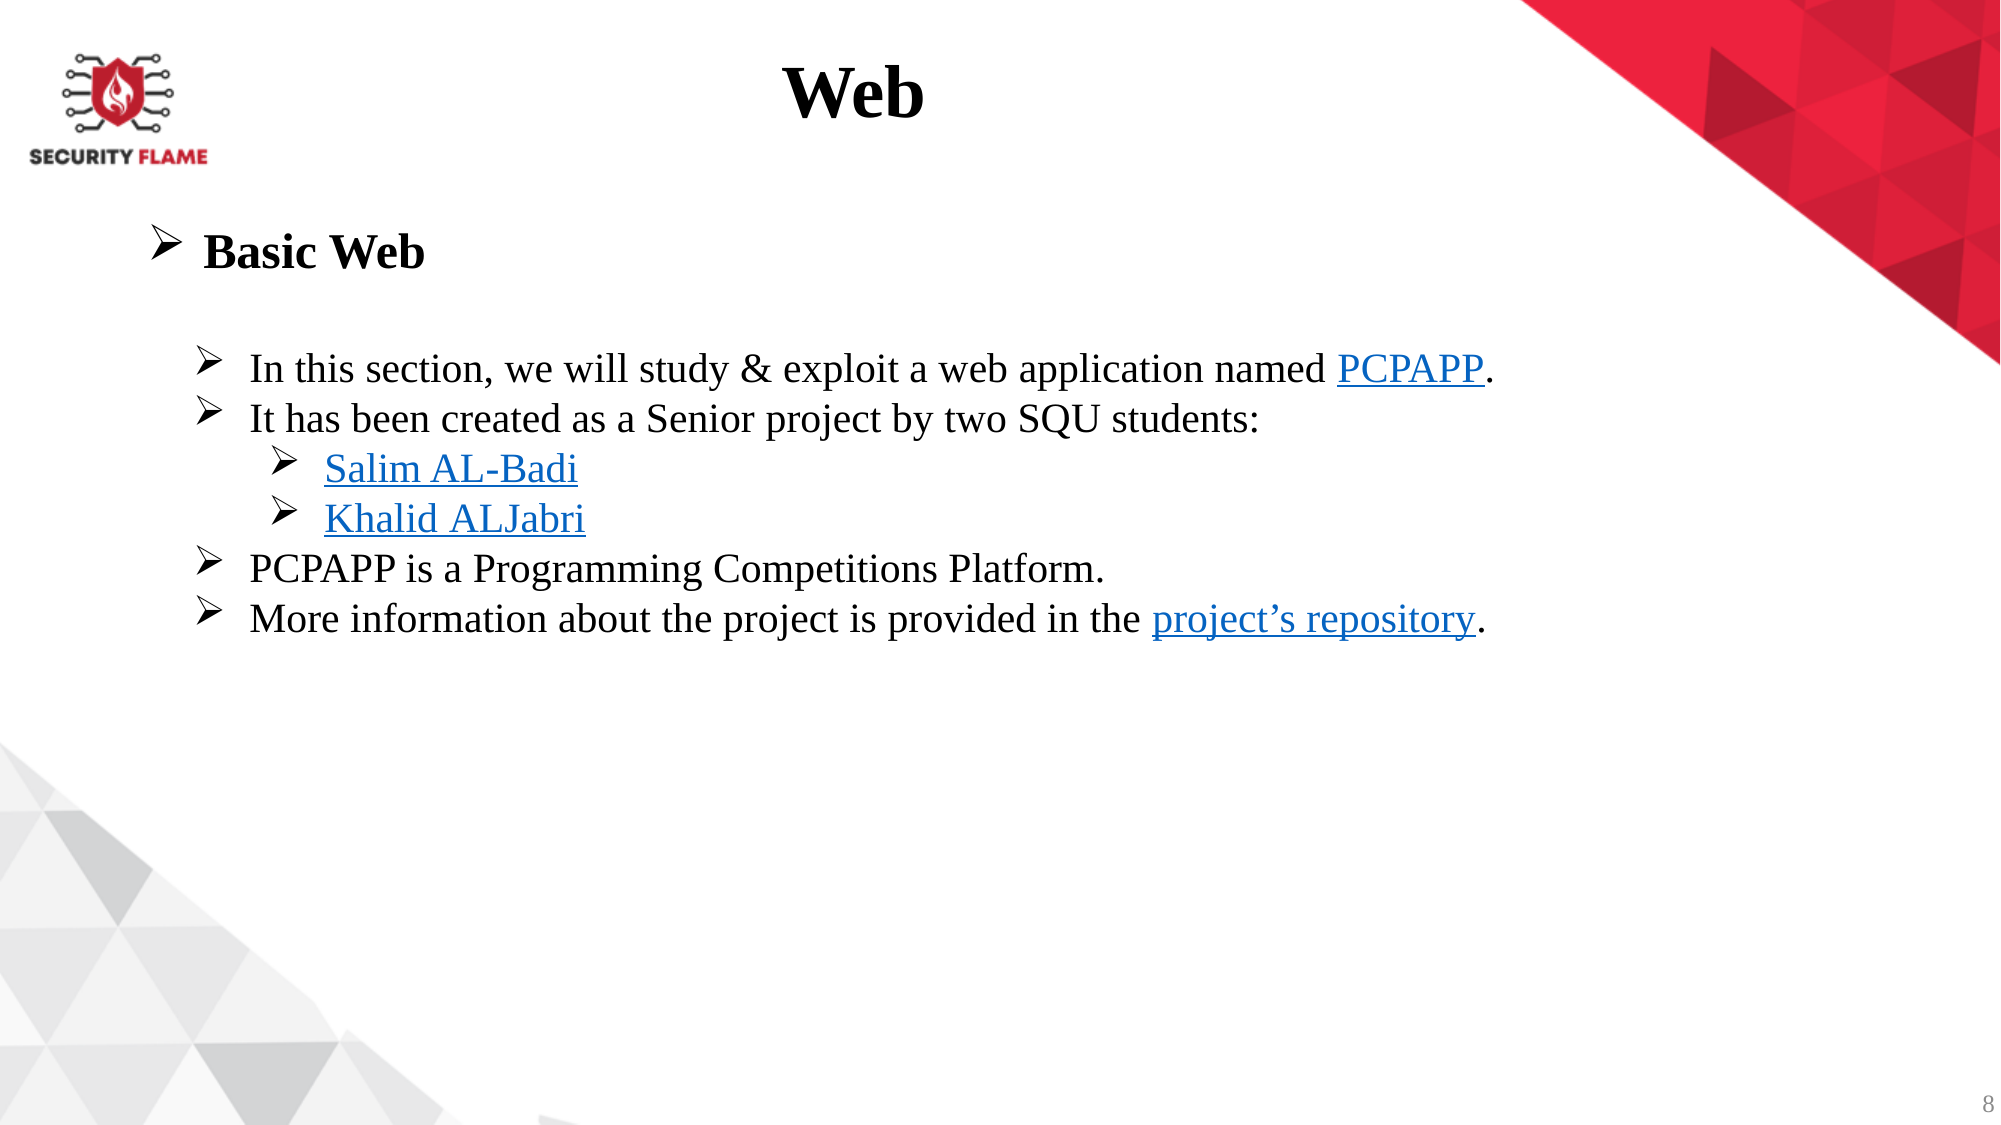

Web
Basic Web
In this section, we will study & exploit a web application named PCPAPP.
It has been created as a Senior project by two SQU students:
Salim AL-Badi
Khalid ALJabri
PCPAPP is a Programming Competitions Platform.
More information about the project is provided in the project’s repository.

8